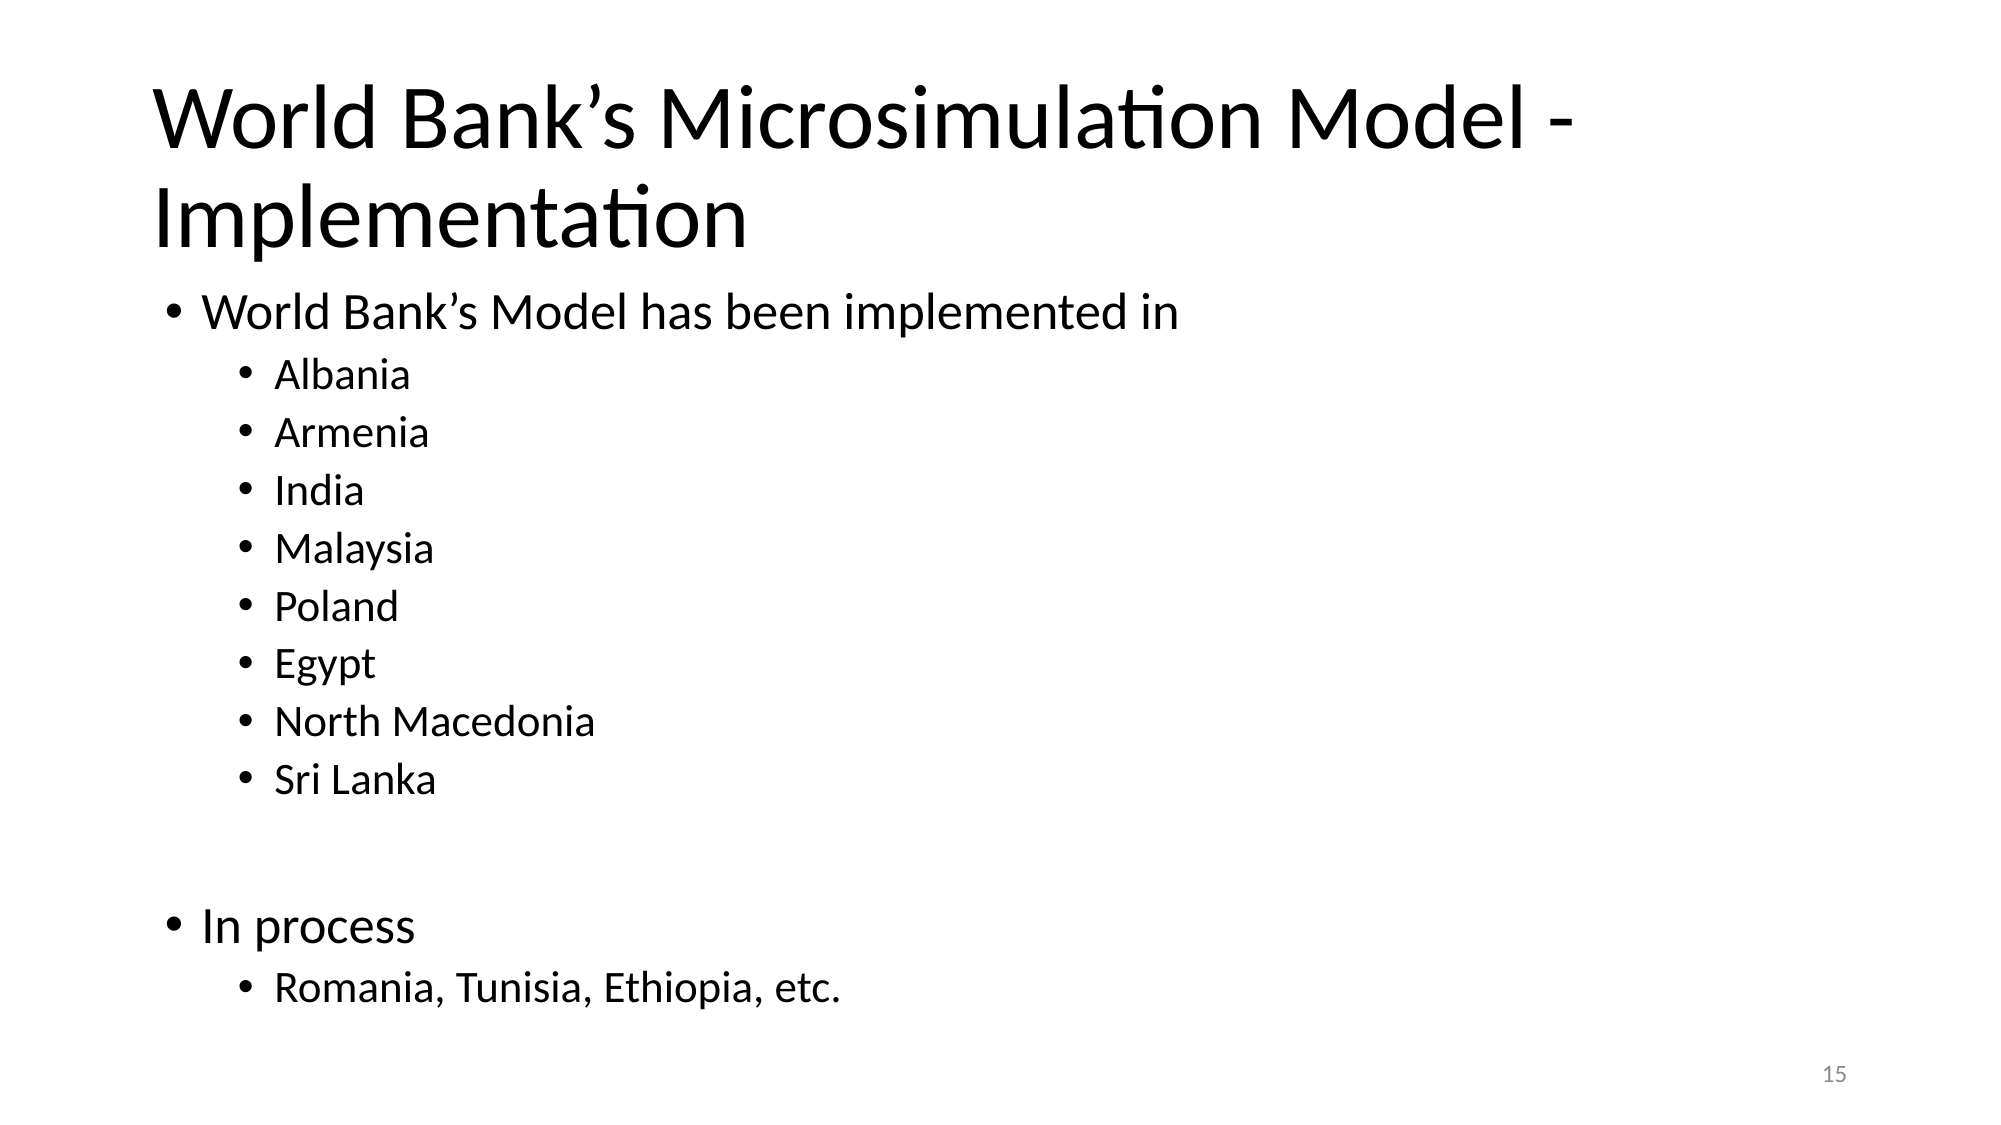

# World Bank’s Microsimulation Model - Implementation
World Bank’s Model has been implemented in
Albania
Armenia
India
Malaysia
Poland
Egypt
North Macedonia
Sri Lanka

In process
Romania, Tunisia, Ethiopia, etc.

15